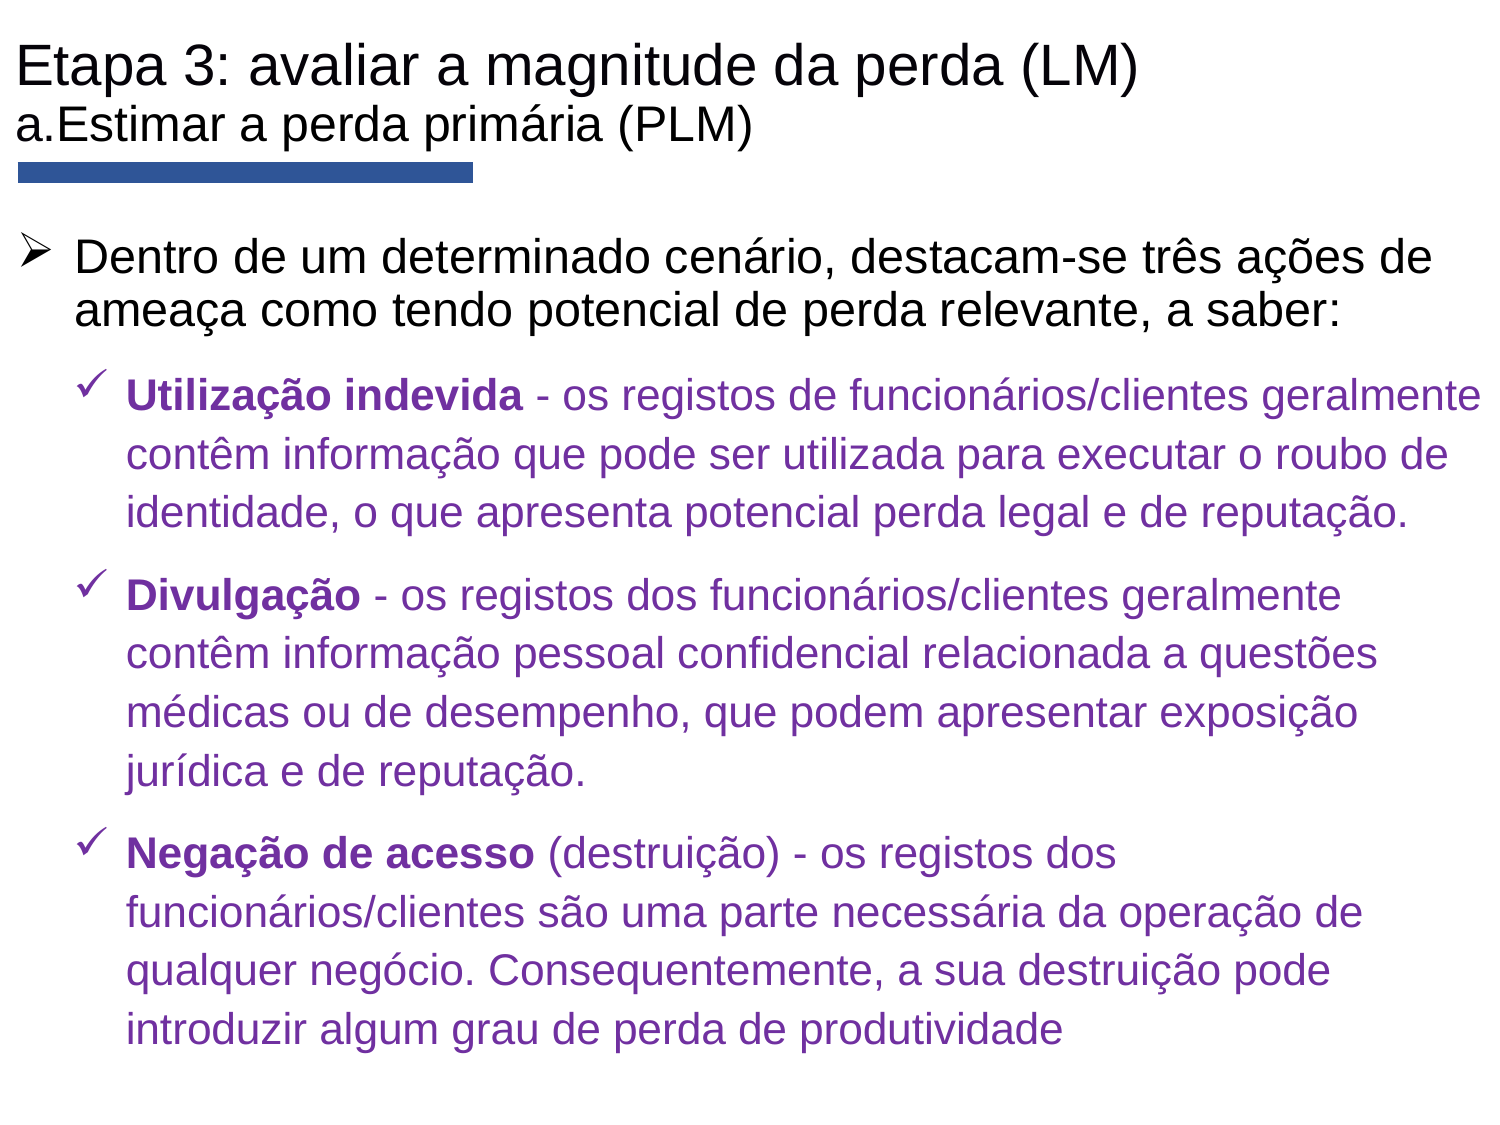

# Etapa 3: avaliar a magnitude da perda (LM) a.Estimar a perda primária (PLM)
Dentro de um determinado cenário, destacam-se três ações de ameaça como tendo potencial de perda relevante, a saber:
Utilização indevida - os registos de funcionários/clientes geralmente contêm informação que pode ser utilizada para executar o roubo de identidade, o que apresenta potencial perda legal e de reputação.
Divulgação - os registos dos funcionários/clientes geralmente contêm informação pessoal confidencial relacionada a questões médicas ou de desempenho, que podem apresentar exposição jurídica e de reputação.
Negação de acesso (destruição) - os registos dos funcionários/clientes são uma parte necessária da operação de qualquer negócio. Consequentemente, a sua destruição pode introduzir algum grau de perda de produtividade